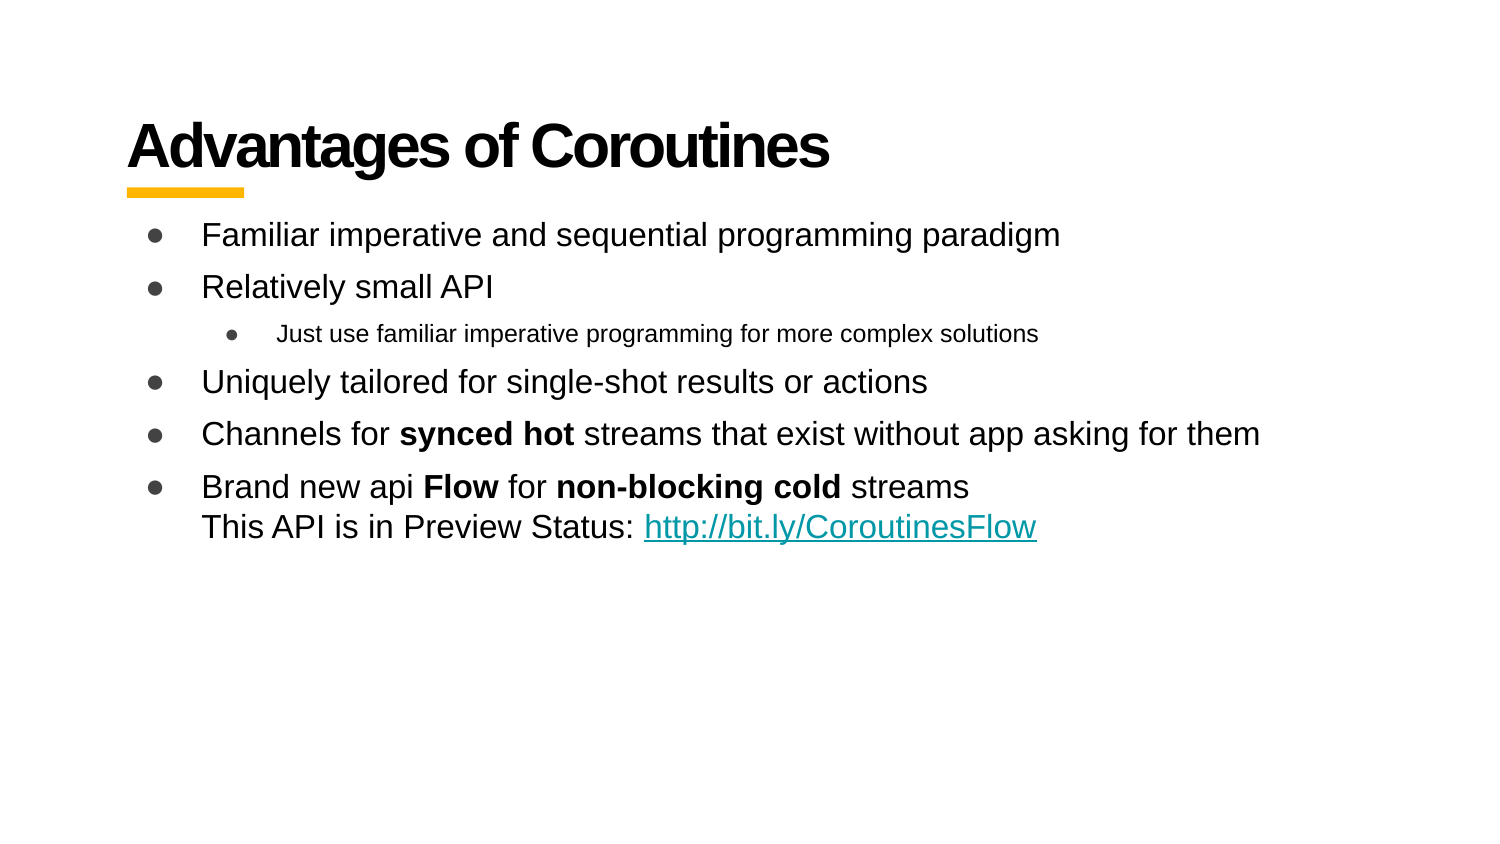

# Advantages of Coroutines

Familiar imperative and sequential programming paradigm
Relatively small API
Just use familiar imperative programming for more complex solutions
Uniquely tailored for single-shot results or actions
Channels for synced hot streams that exist without app asking for them
Brand new api Flow for non-blocking cold streams
This API is in Preview Status: http://bit.ly/CoroutinesFlow